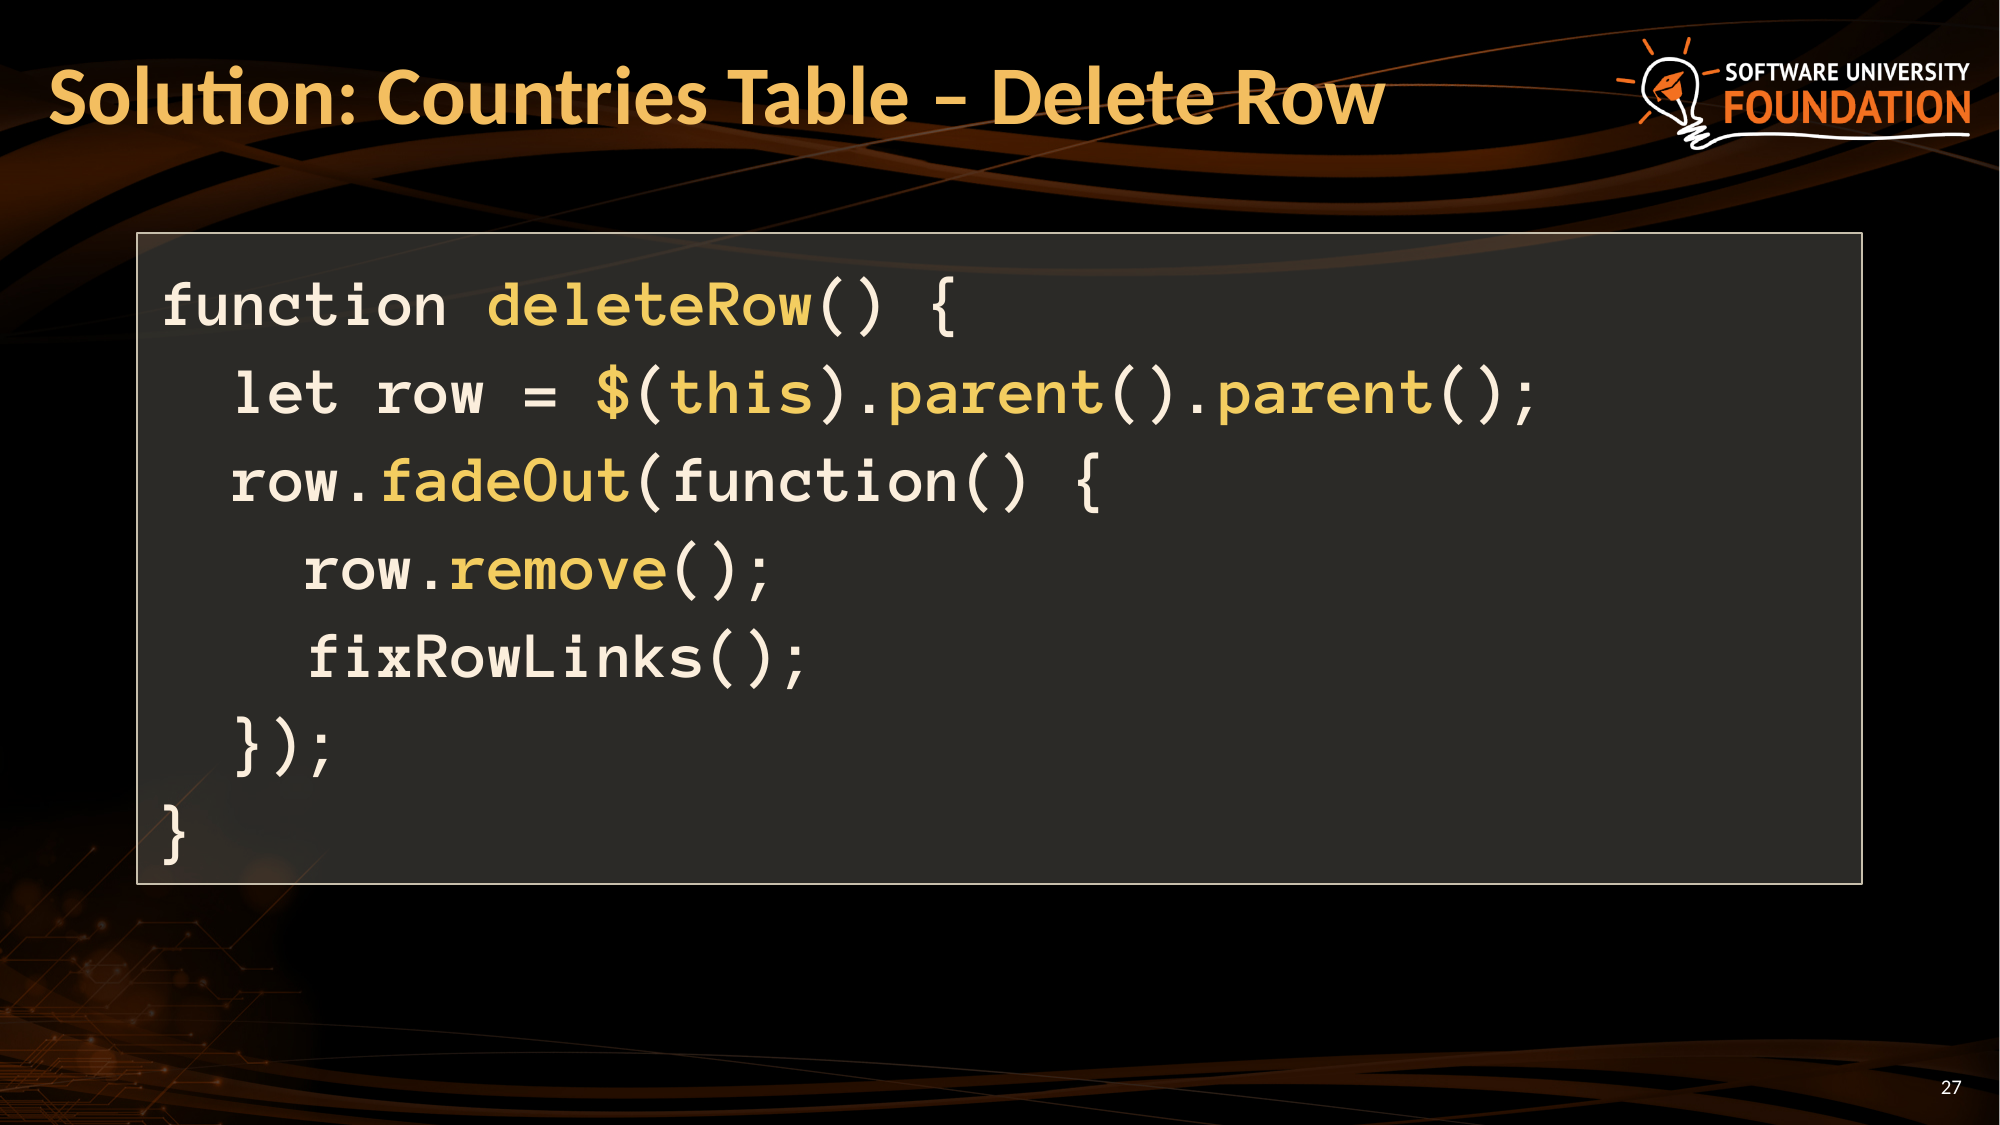

# Solution: Countries Table – Delete Row
function deleteRow() {
  let row = $(this).parent().parent();
  row.fadeOut(function() {
    row.remove();
    fixRowLinks();
  });
}
27